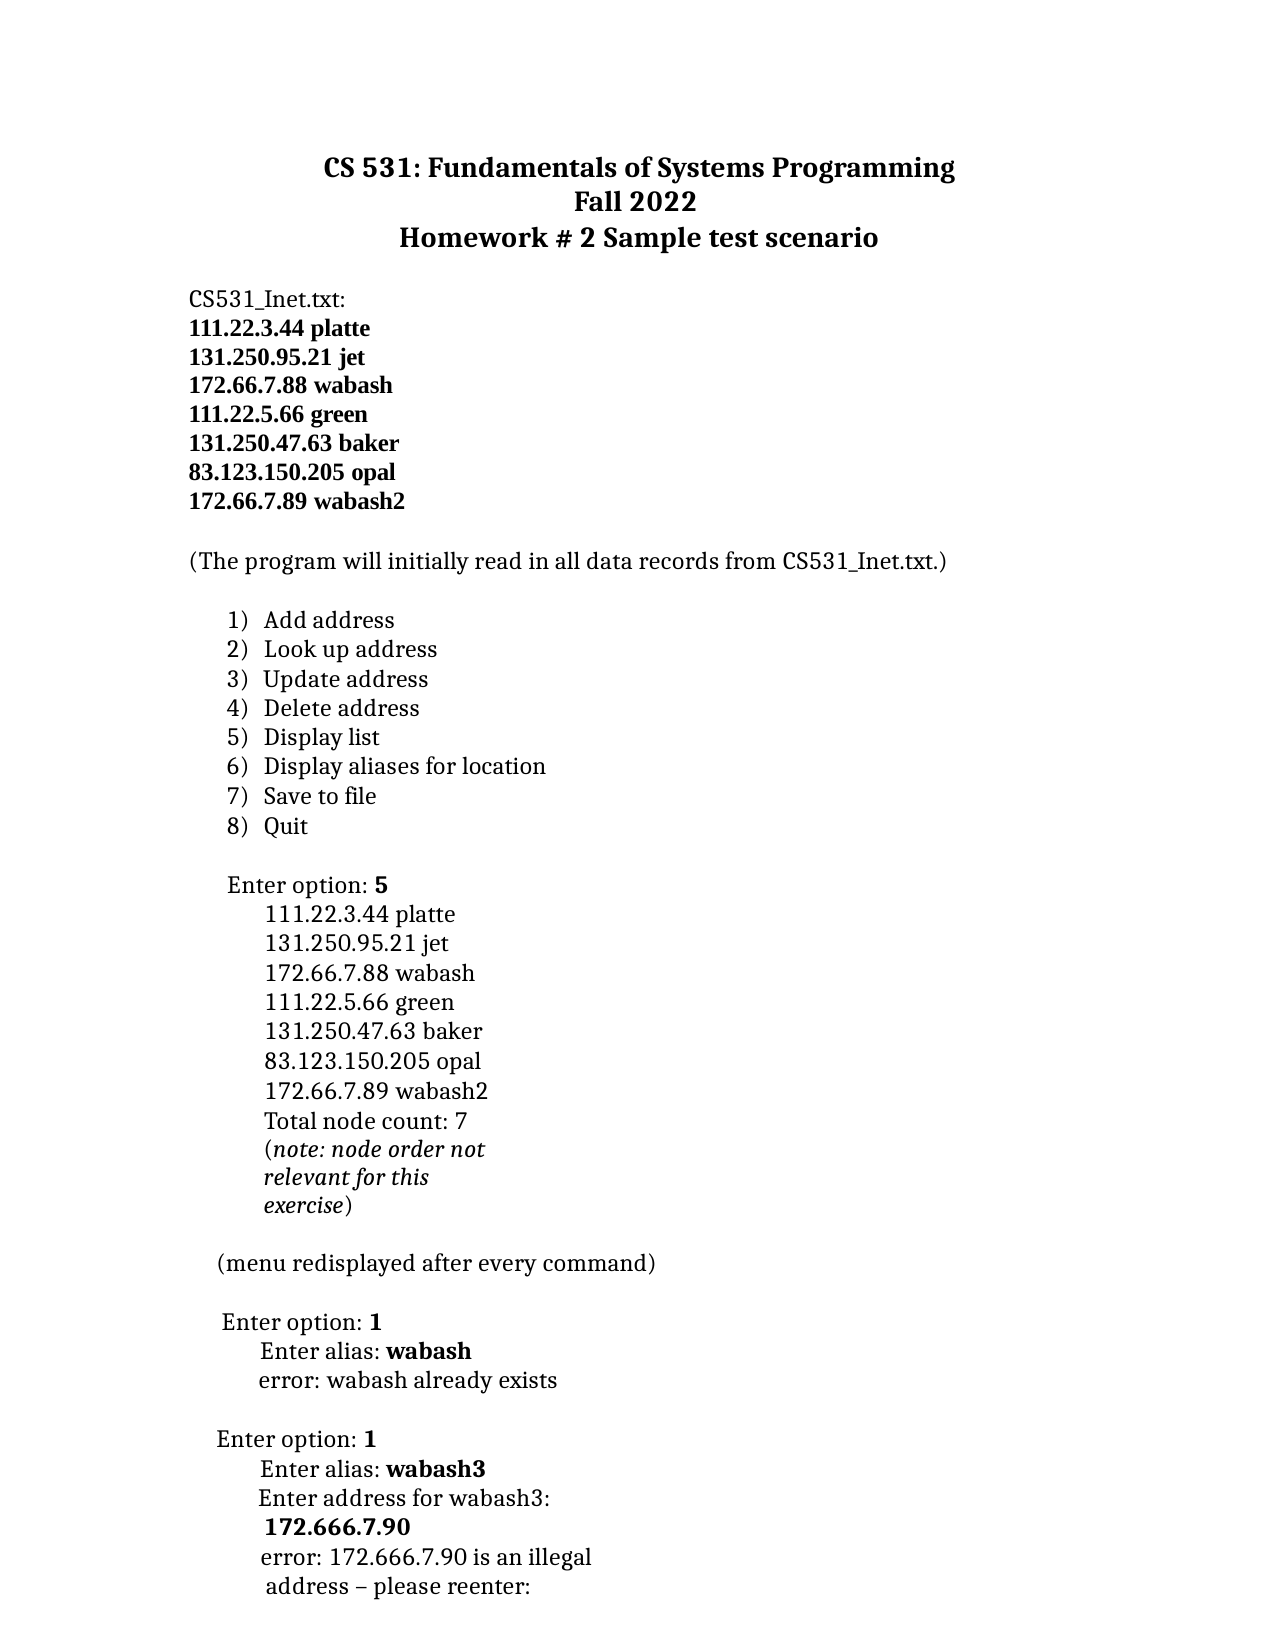

CS 531: Fundamentals of Systems Programming Fall 2022
Homework # 2 Sample test scenario
CS531_Inet.txt:
111.22.3.44 platte
131.250.95.21 jet
172.66.7.88 wabash
111.22.5.66 green
131.250.47.63 baker
83.123.150.205 opal
172.66.7.89 wabash2

(The program will initially read in all data records from CS531_Inet.txt.)

Add address
Look up address
Update address
Delete address
Display list
Display aliases for location
Save to file
Quit

Enter option: 5
111.22.3.44 platte
131.250.95.21 jet
172.66.7.88 wabash
111.22.5.66 green
131.250.47.63 baker
83.123.150.205 opal
172.66.7.89 wabash2 Total node count: 7
(note: node order not relevant for this exercise)
(menu redisplayed after every command) Enter option: 1
Enter alias: wabash
error: wabash already exists

Enter option: 1
Enter alias: wabash3
Enter address for wabash3: 172.666.7.90
error: 172.666.7.90 is an illegal address – please reenter: